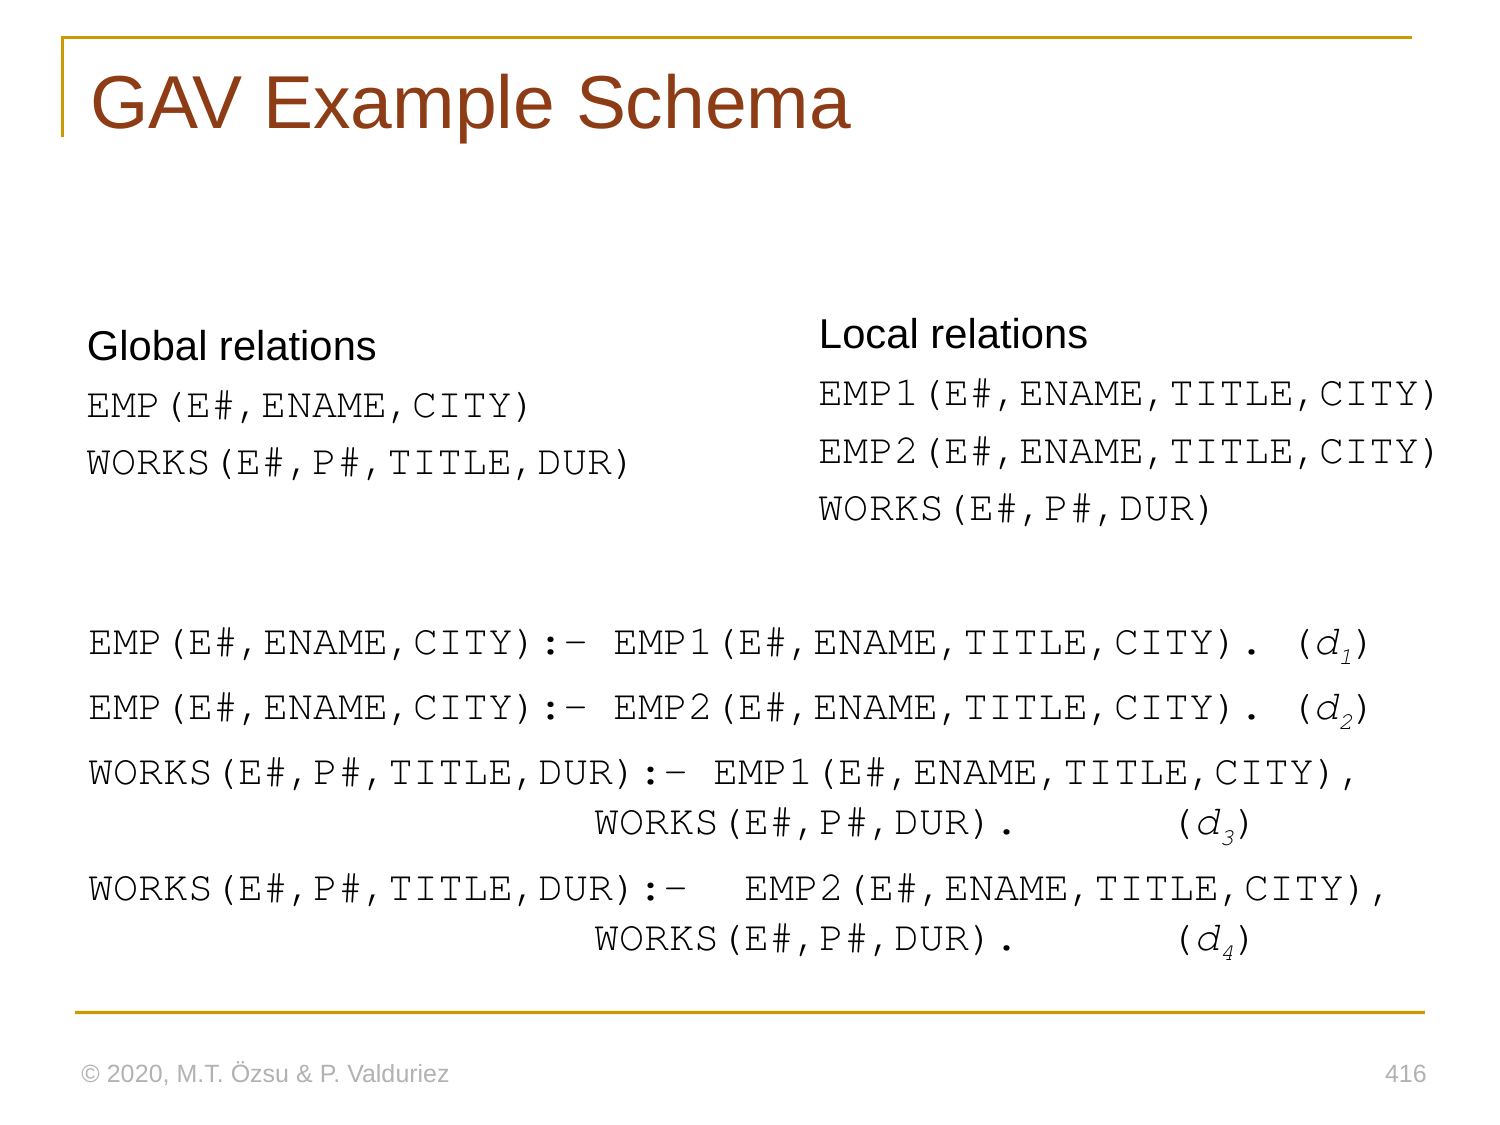

# GAV Example Schema
Local relations
EMP1(E#,ENAME,TITLE,CITY)
EMP2(E#,ENAME,TITLE,CITY)
WORKS(E#,P#,DUR)
Global relations
EMP(E#,ENAME,CITY)
WORKS(E#,P#,TITLE,DUR)
EMP(E#,ENAME,CITY):- EMP1(E#,ENAME,TITLE,CITY). (d1)
EMP(E#,ENAME,CITY):- EMP2(E#,ENAME,TITLE,CITY). (d2)
WORKS(E#,P#,TITLE,DUR):- EMP1(E#,ENAME,TITLE,CITY), 			WORKS(E#,P#,DUR).      (d3)
WORKS(E#,P#,TITLE,DUR):- 	EMP2(E#,ENAME,TITLE,CITY), 			WORKS(E#,P#,DUR).      (d4)

© 2020, M.T. Özsu & P. Valduriez
416